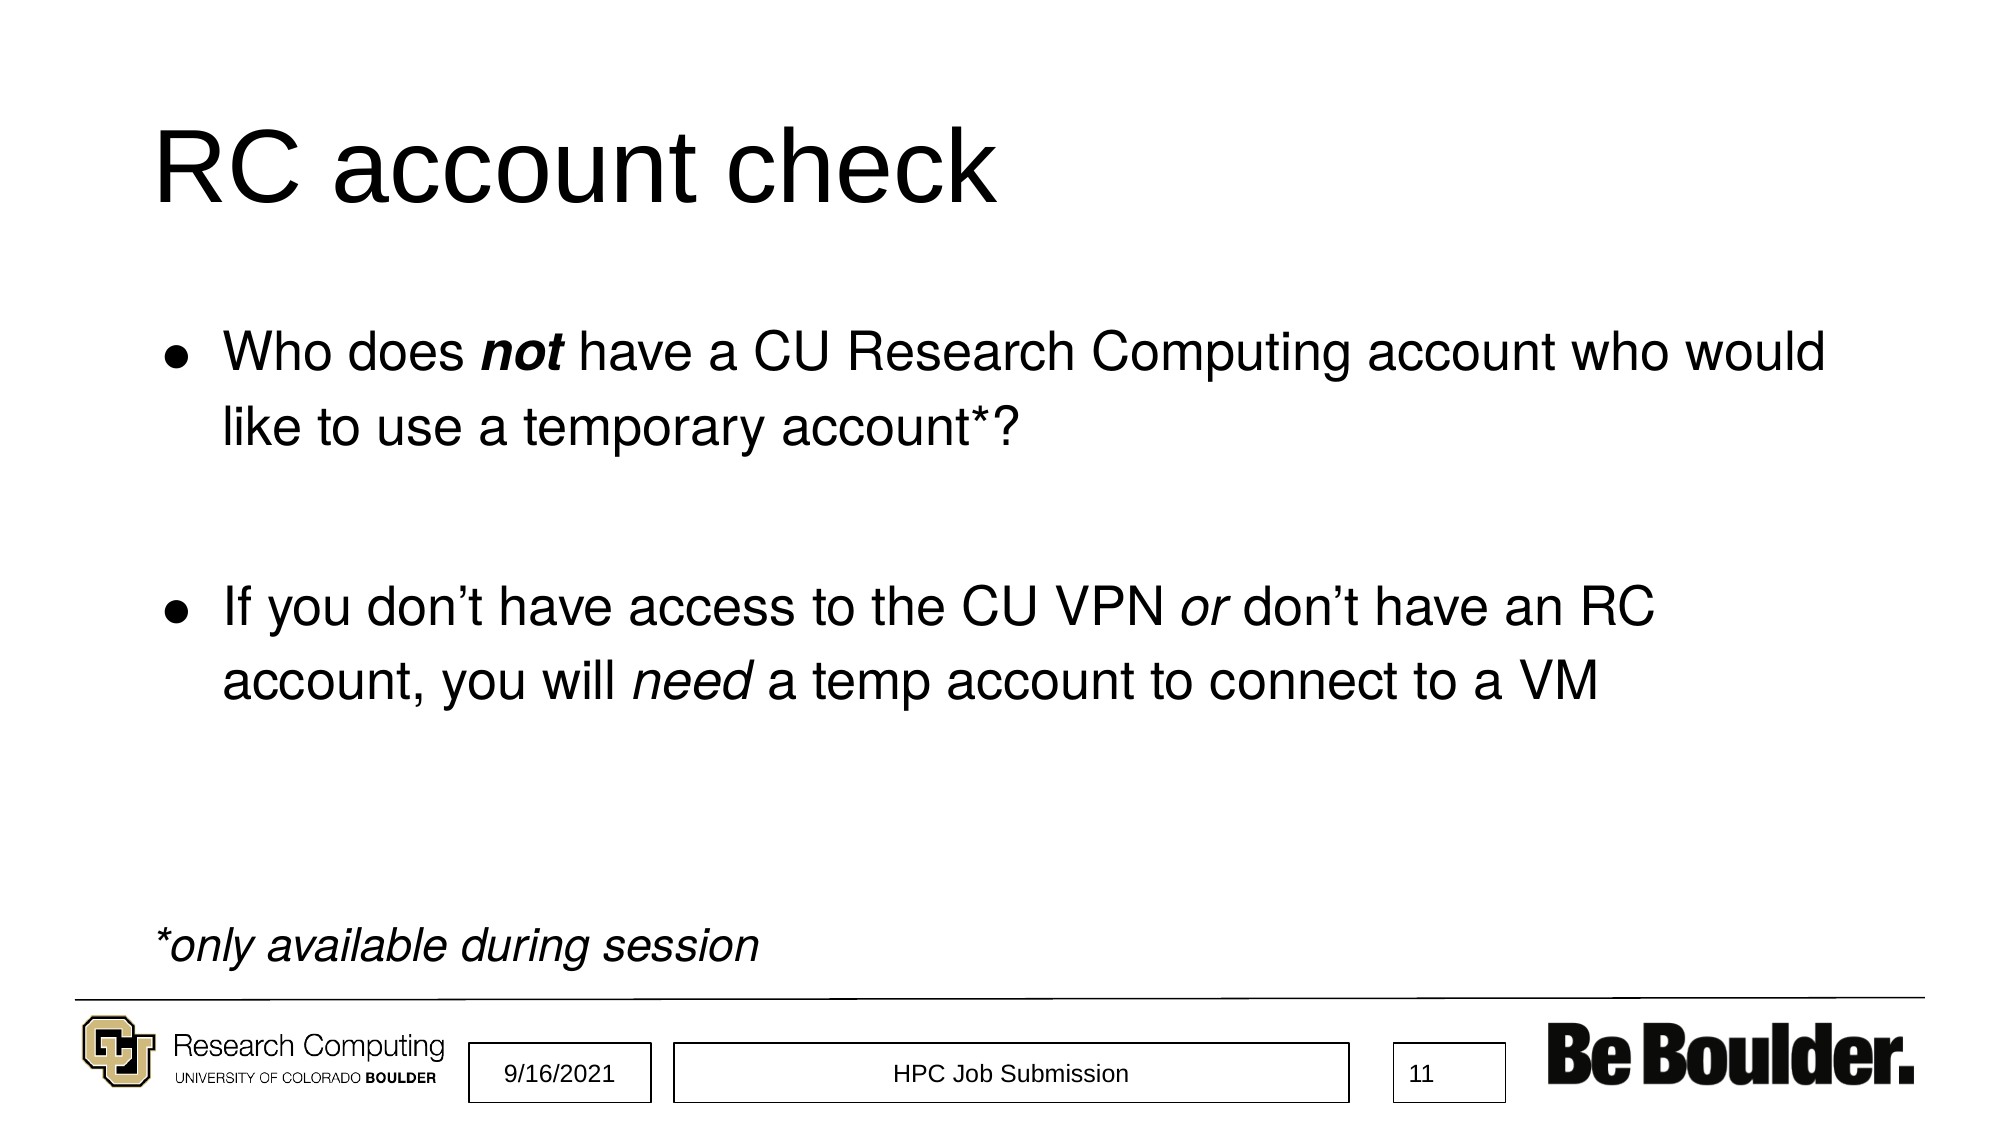

# RC account check
Who does not have a CU Research Computing account who would like to use a temporary account*?

If you don’t have access to the CU VPN or don’t have an RC account, you will need a temp account to connect to a VM

*only available during session
9/16/2021
HPC Job Submission
11